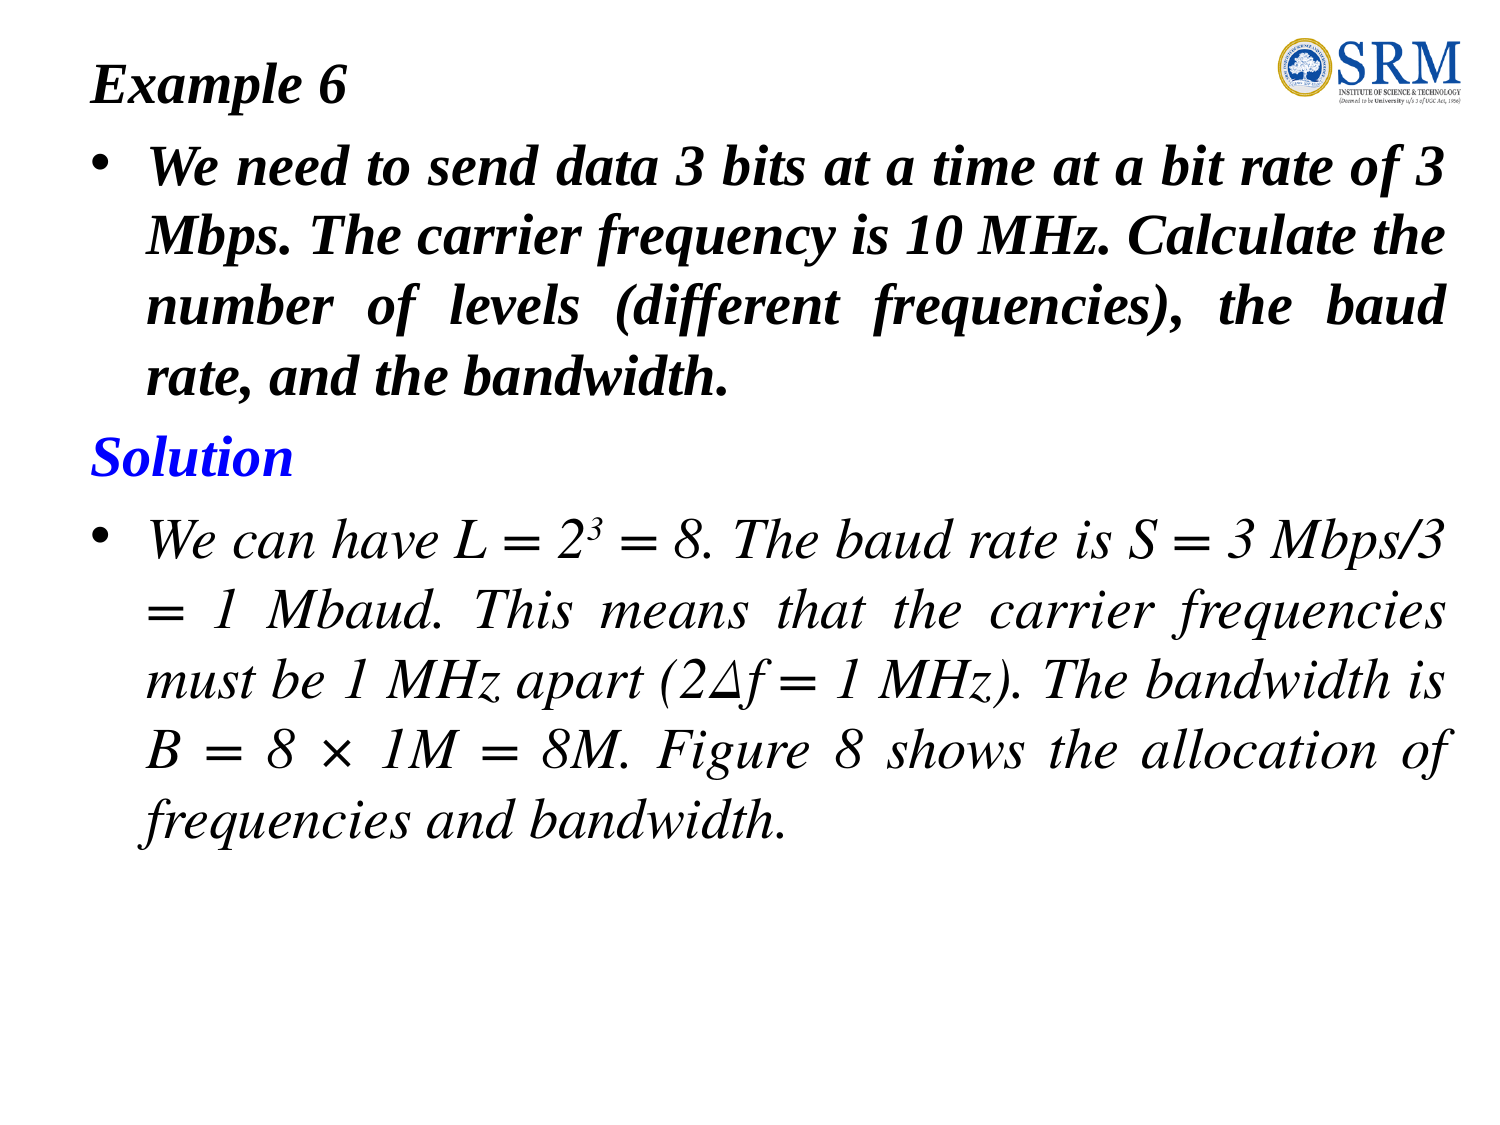

Example 6
We need to send data 3 bits at a time at a bit rate of 3 Mbps. The carrier frequency is 10 MHz. Calculate the number of levels (different frequencies), the baud rate, and the bandwidth.
Solution
We can have L = 23 = 8. The baud rate is S = 3 Mbps/3 = 1 Mbaud. This means that the carrier frequencies must be 1 MHz apart (2Δf = 1 MHz). The bandwidth is B = 8 × 1M = 8M. Figure 8 shows the allocation of frequencies and bandwidth.